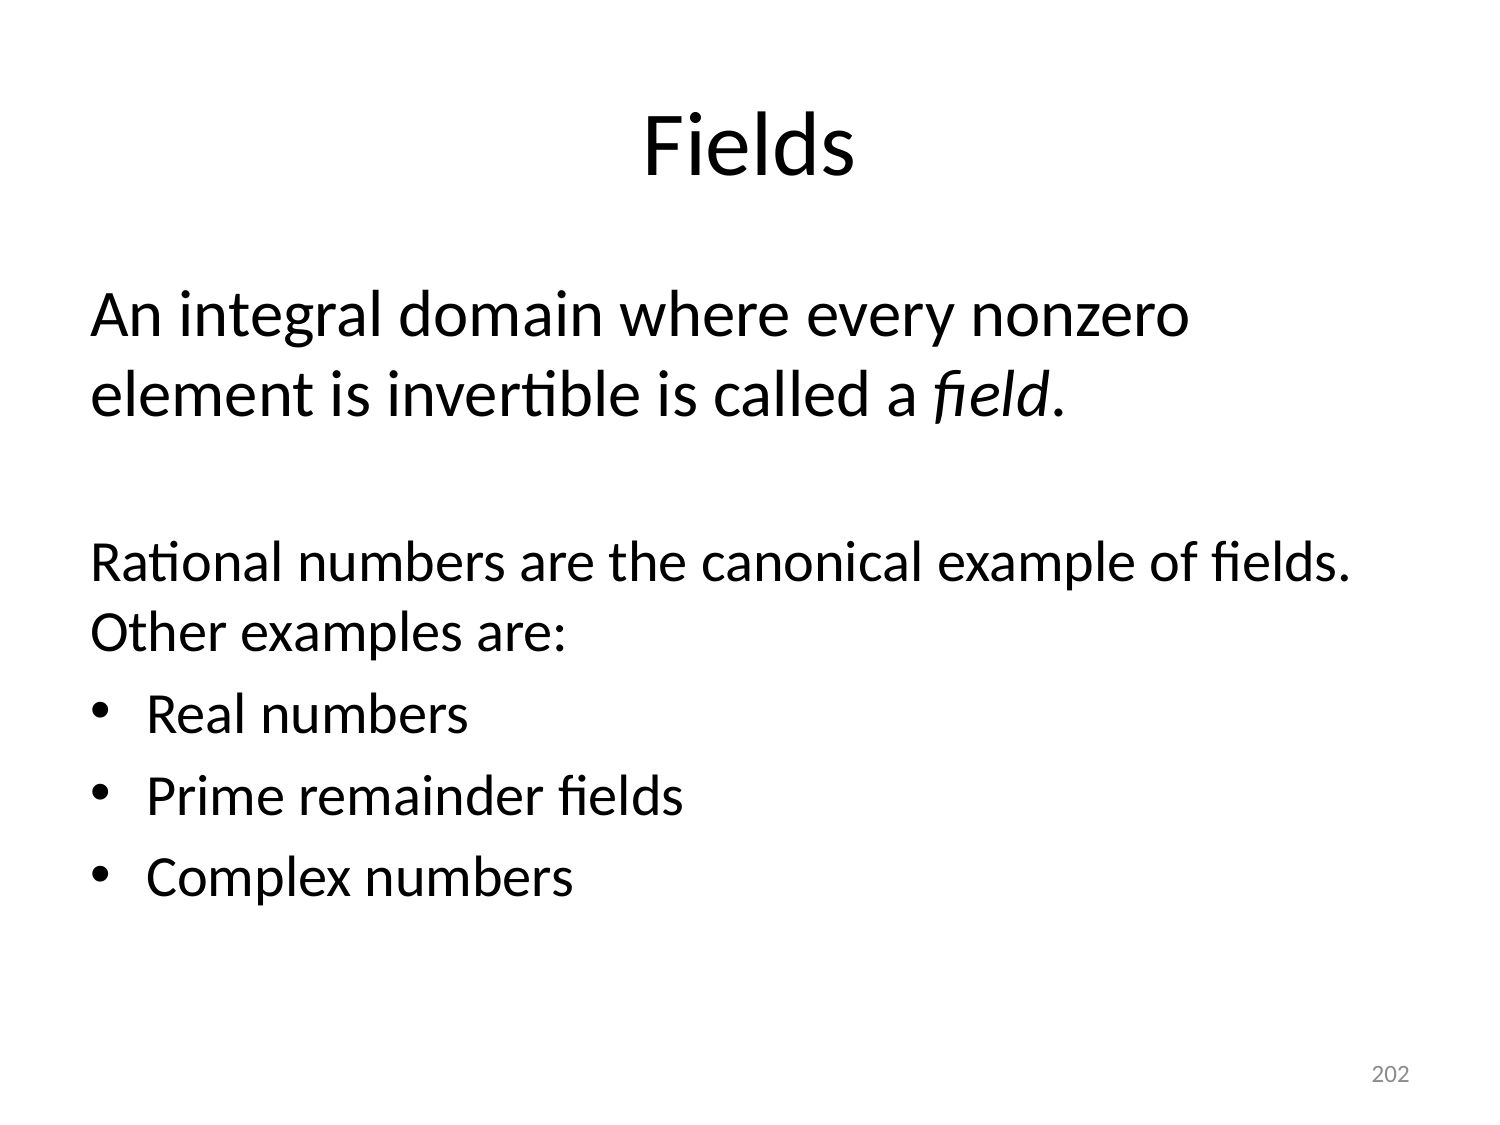

# Fields
An integral domain where every nonzero element is invertible is called a field.

Rational numbers are the canonical example of fields.  Other examples are:
Real numbers
Prime remainder fields
Complex numbers
202